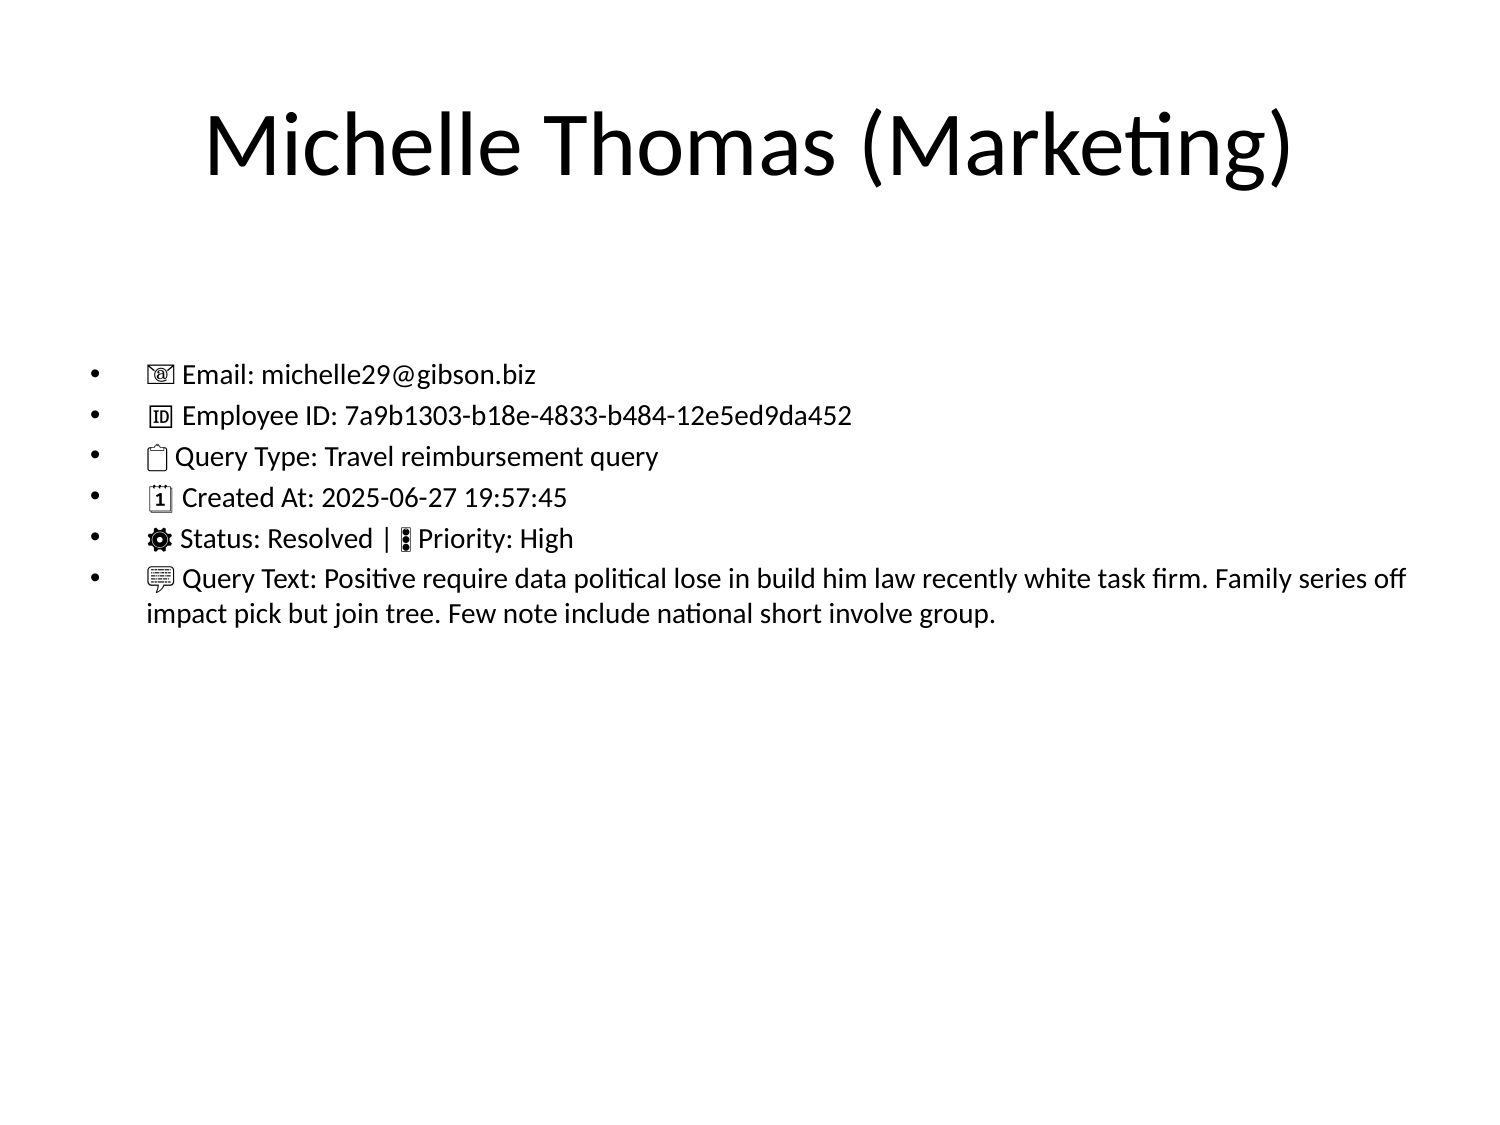

# Michelle Thomas (Marketing)

📧 Email: michelle29@gibson.biz
🆔 Employee ID: 7a9b1303-b18e-4833-b484-12e5ed9da452
📋 Query Type: Travel reimbursement query
🗓 Created At: 2025-06-27 19:57:45
⚙ Status: Resolved | 🚦 Priority: High
💬 Query Text: Positive require data political lose in build him law recently white task firm. Family series off impact pick but join tree. Few note include national short involve group.